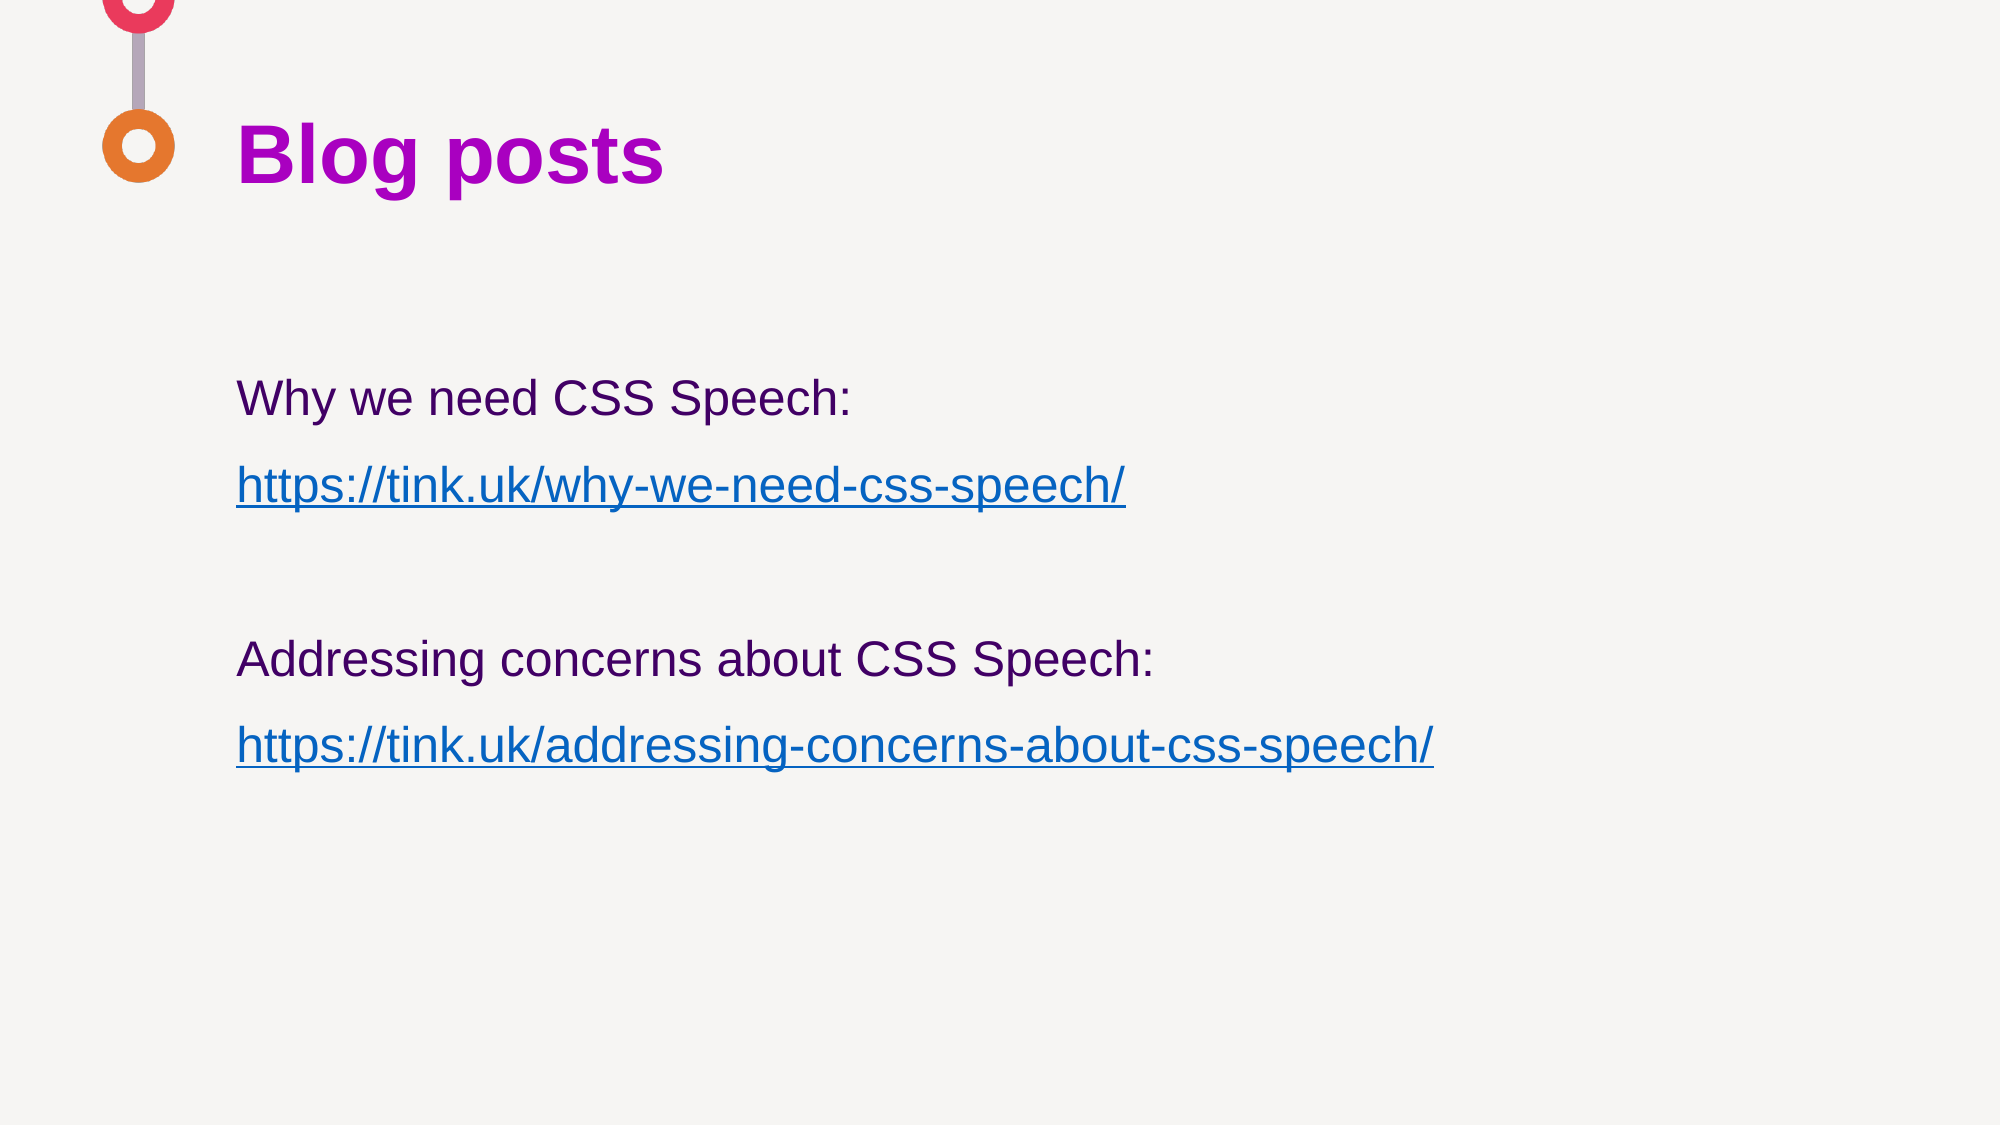

# Blog posts
Why we need CSS Speech:
https://tink.uk/why-we-need-css-speech/

Addressing concerns about CSS Speech:
https://tink.uk/addressing-concerns-about-css-speech/